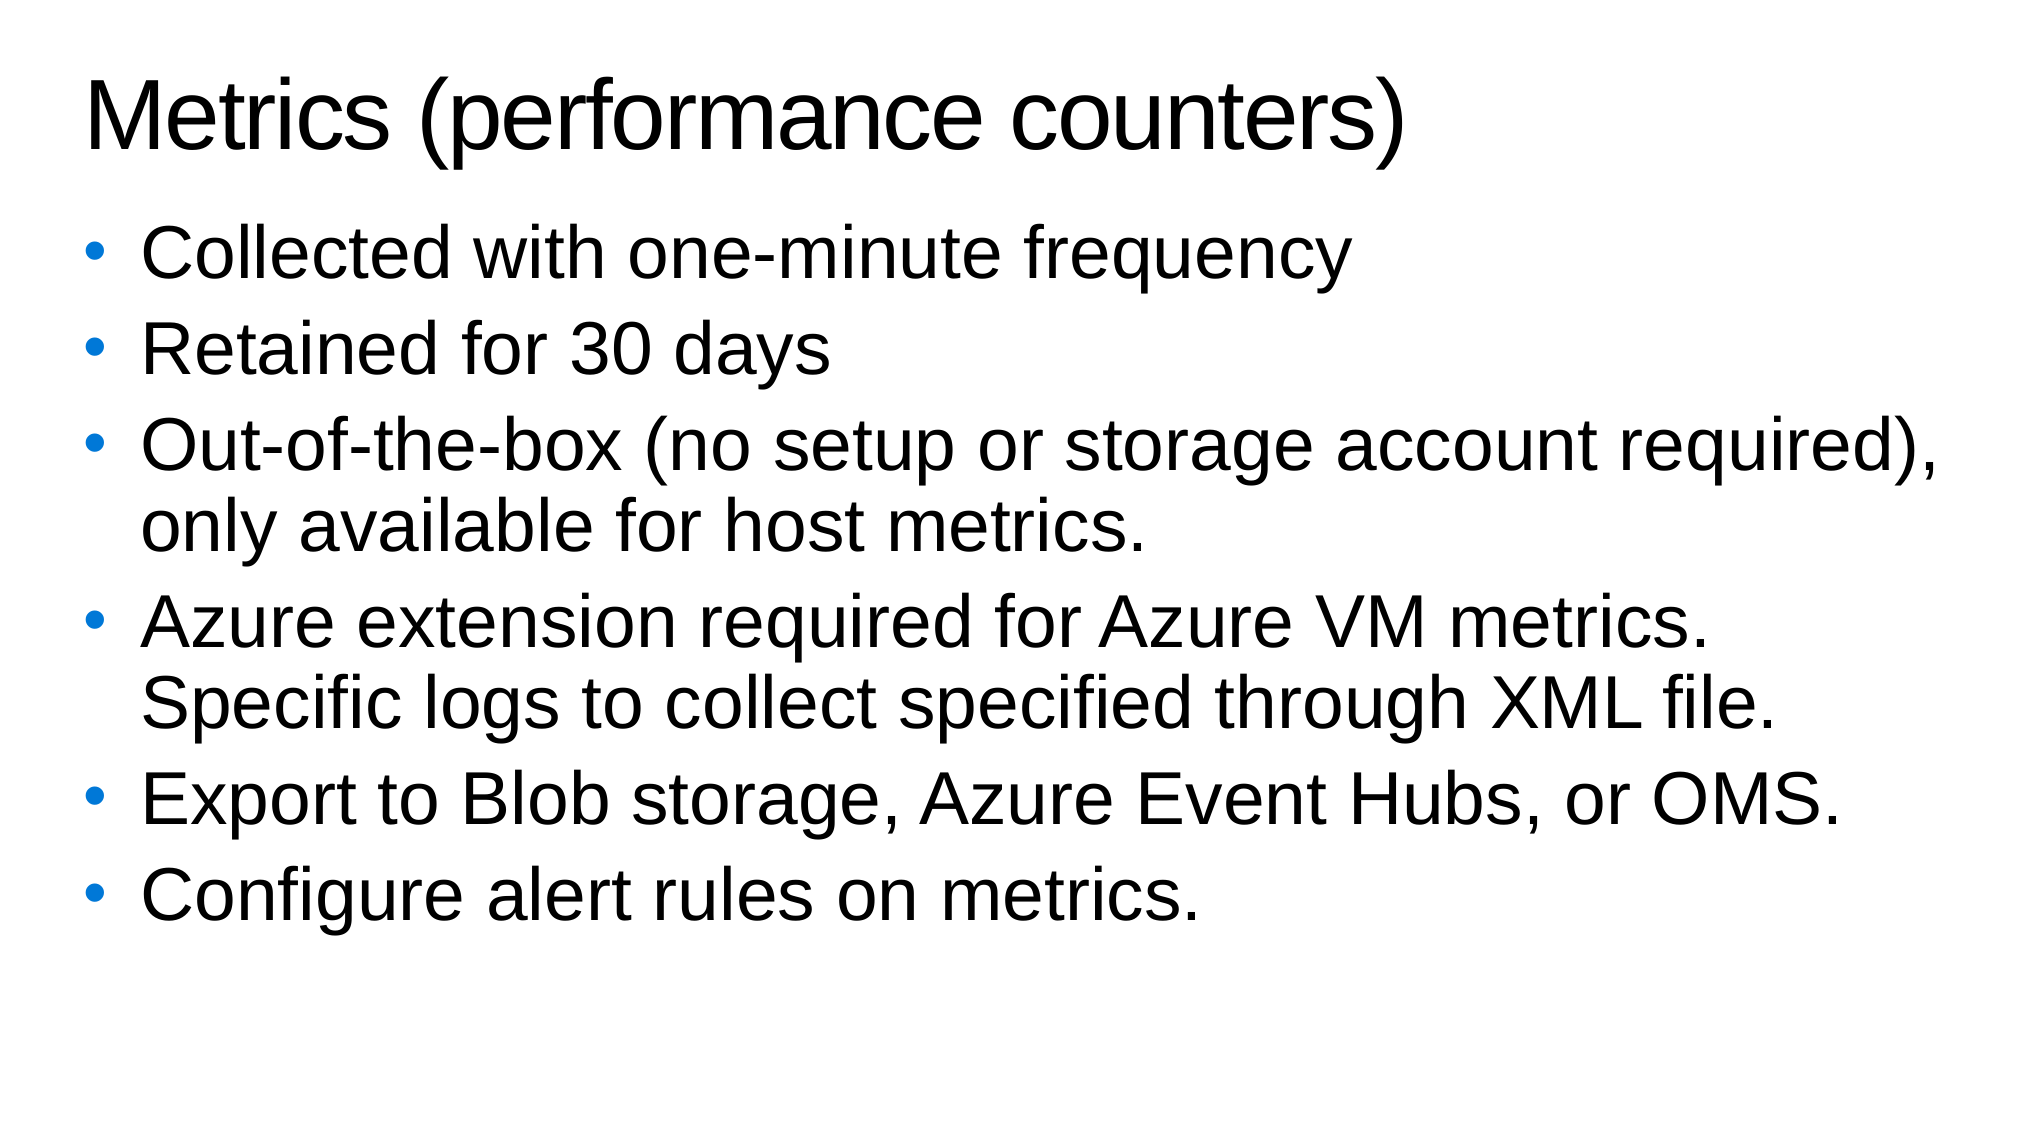

# Metrics (performance counters)
Collected with one-minute frequency
Retained for 30 days
Out-of-the-box (no setup or storage account required), only available for host metrics.
Azure extension required for Azure VM metrics. Specific logs to collect specified through XML file.
Export to Blob storage, Azure Event Hubs, or OMS.
Configure alert rules on metrics.